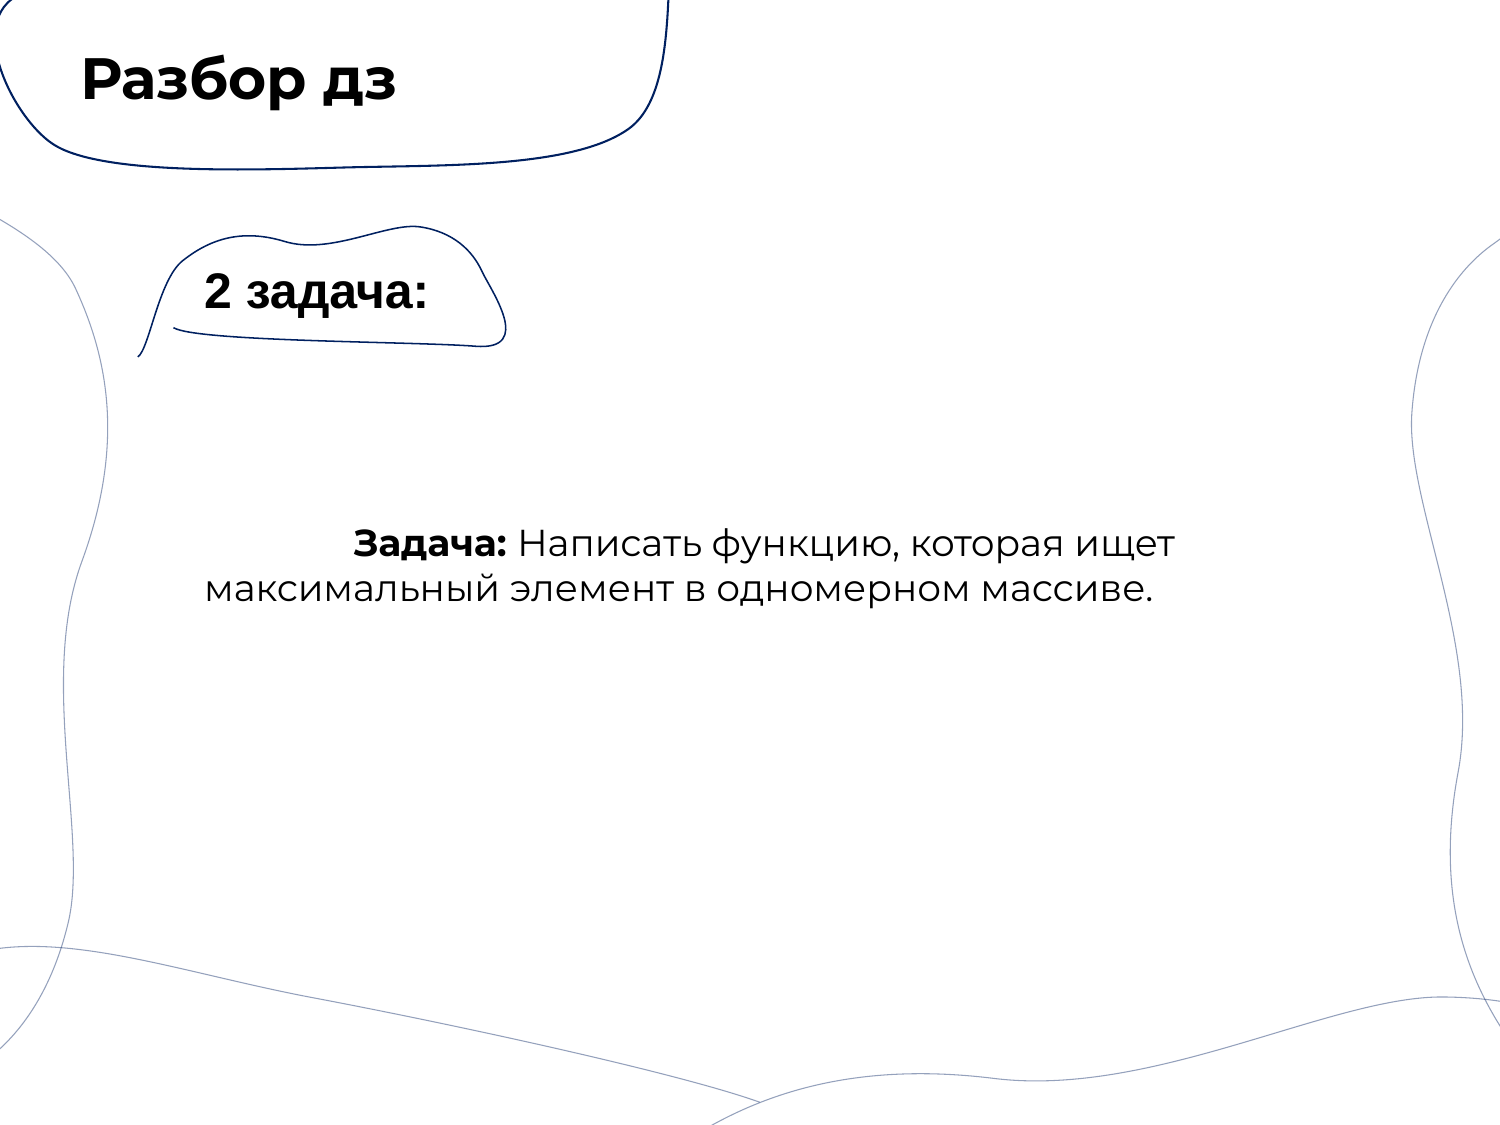

# Разбор дз

2 задача:

	Задача: Написать функцию, которая ищет максимальный элемент в одномерном массиве.